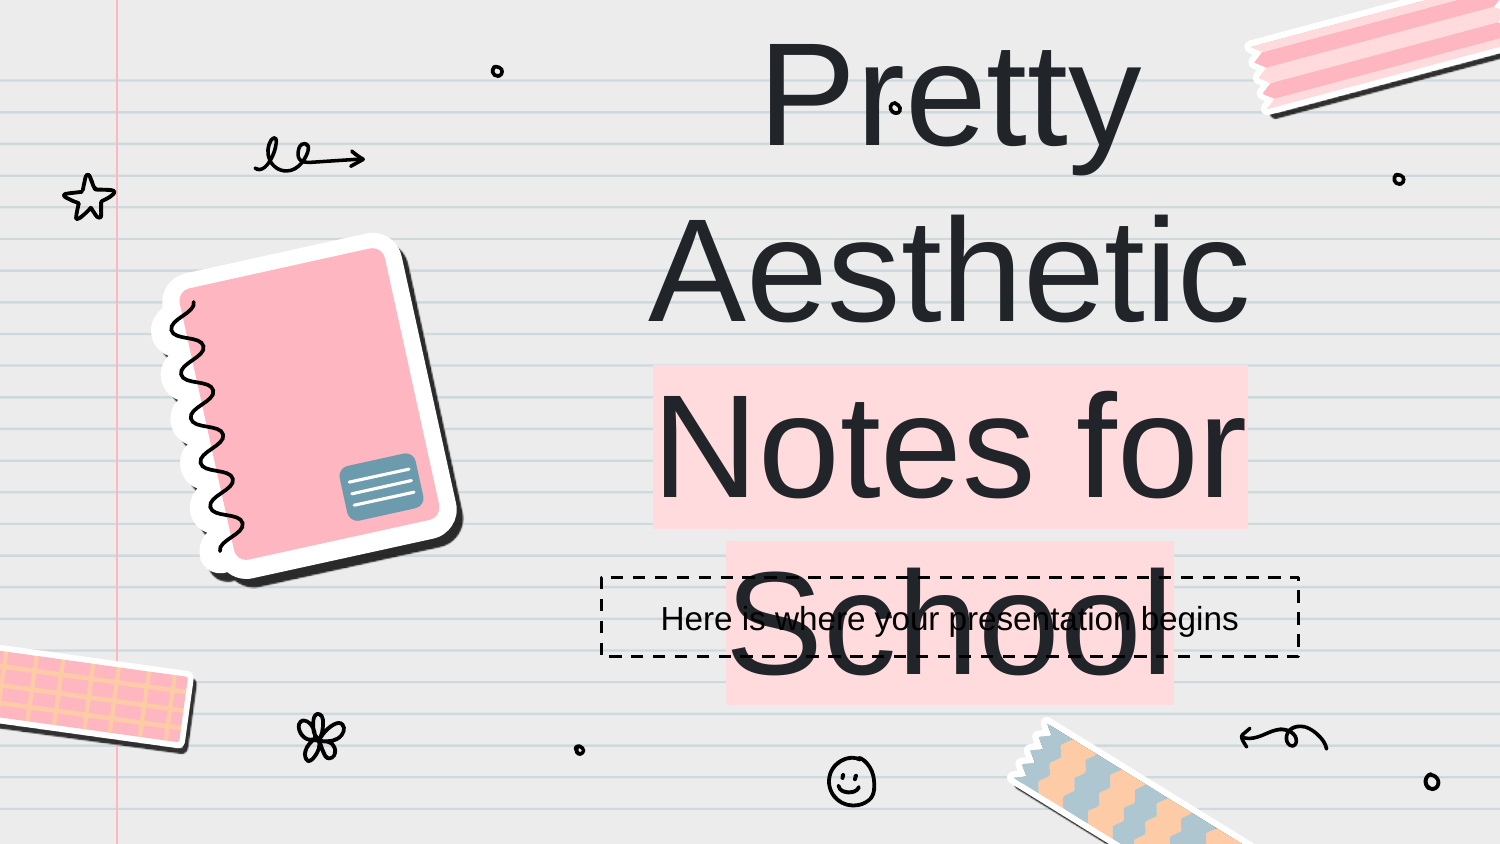

# Pretty Aesthetic Notes for School

Here is where your presentation begins